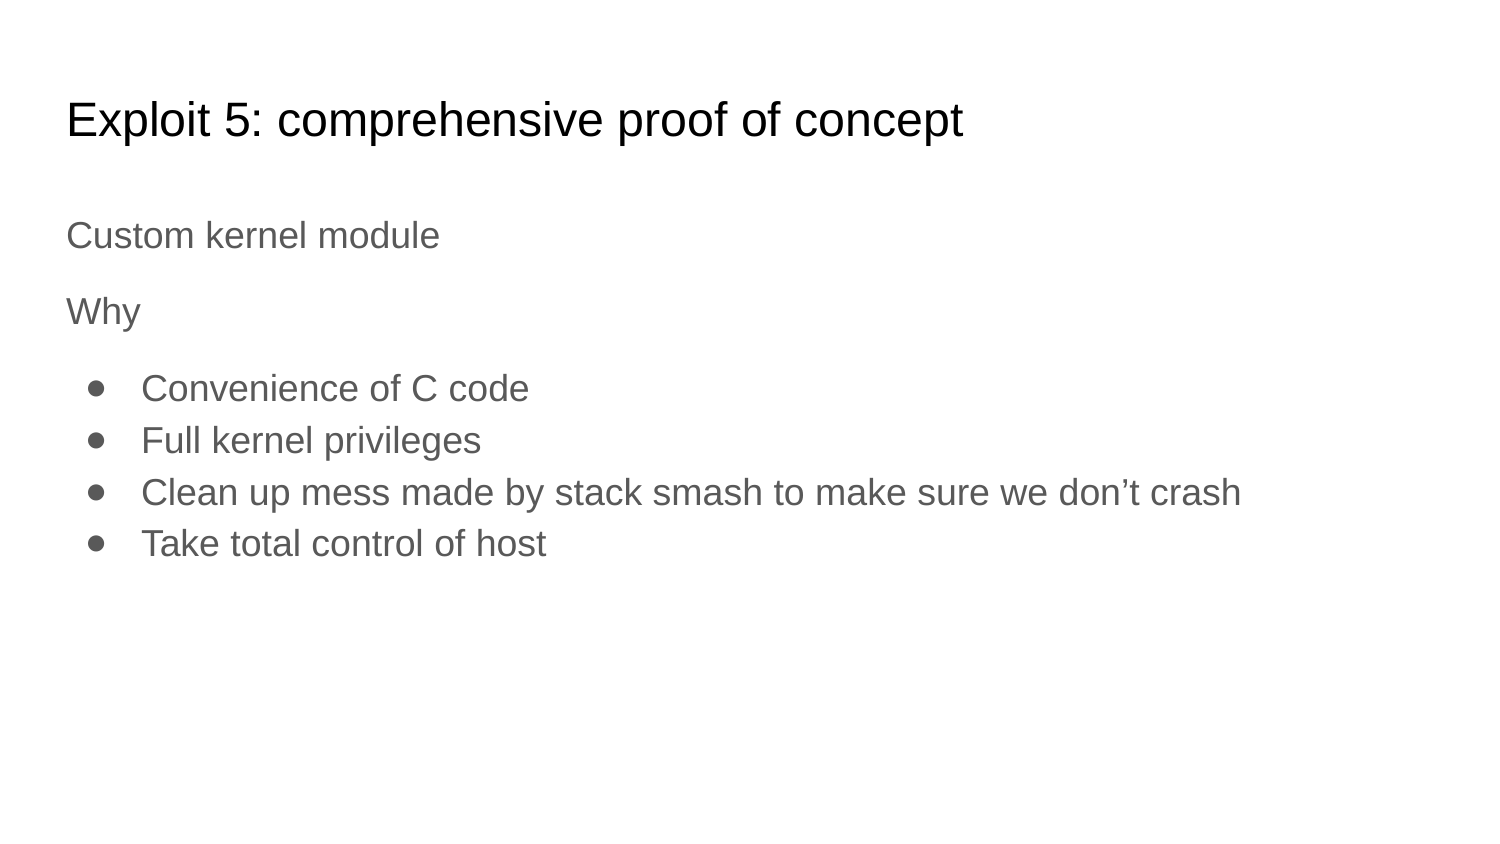

# Exploit 5: comprehensive proof of concept
Custom kernel module
Why
Convenience of C code
Full kernel privileges
Clean up mess made by stack smash to make sure we don’t crash
Take total control of host